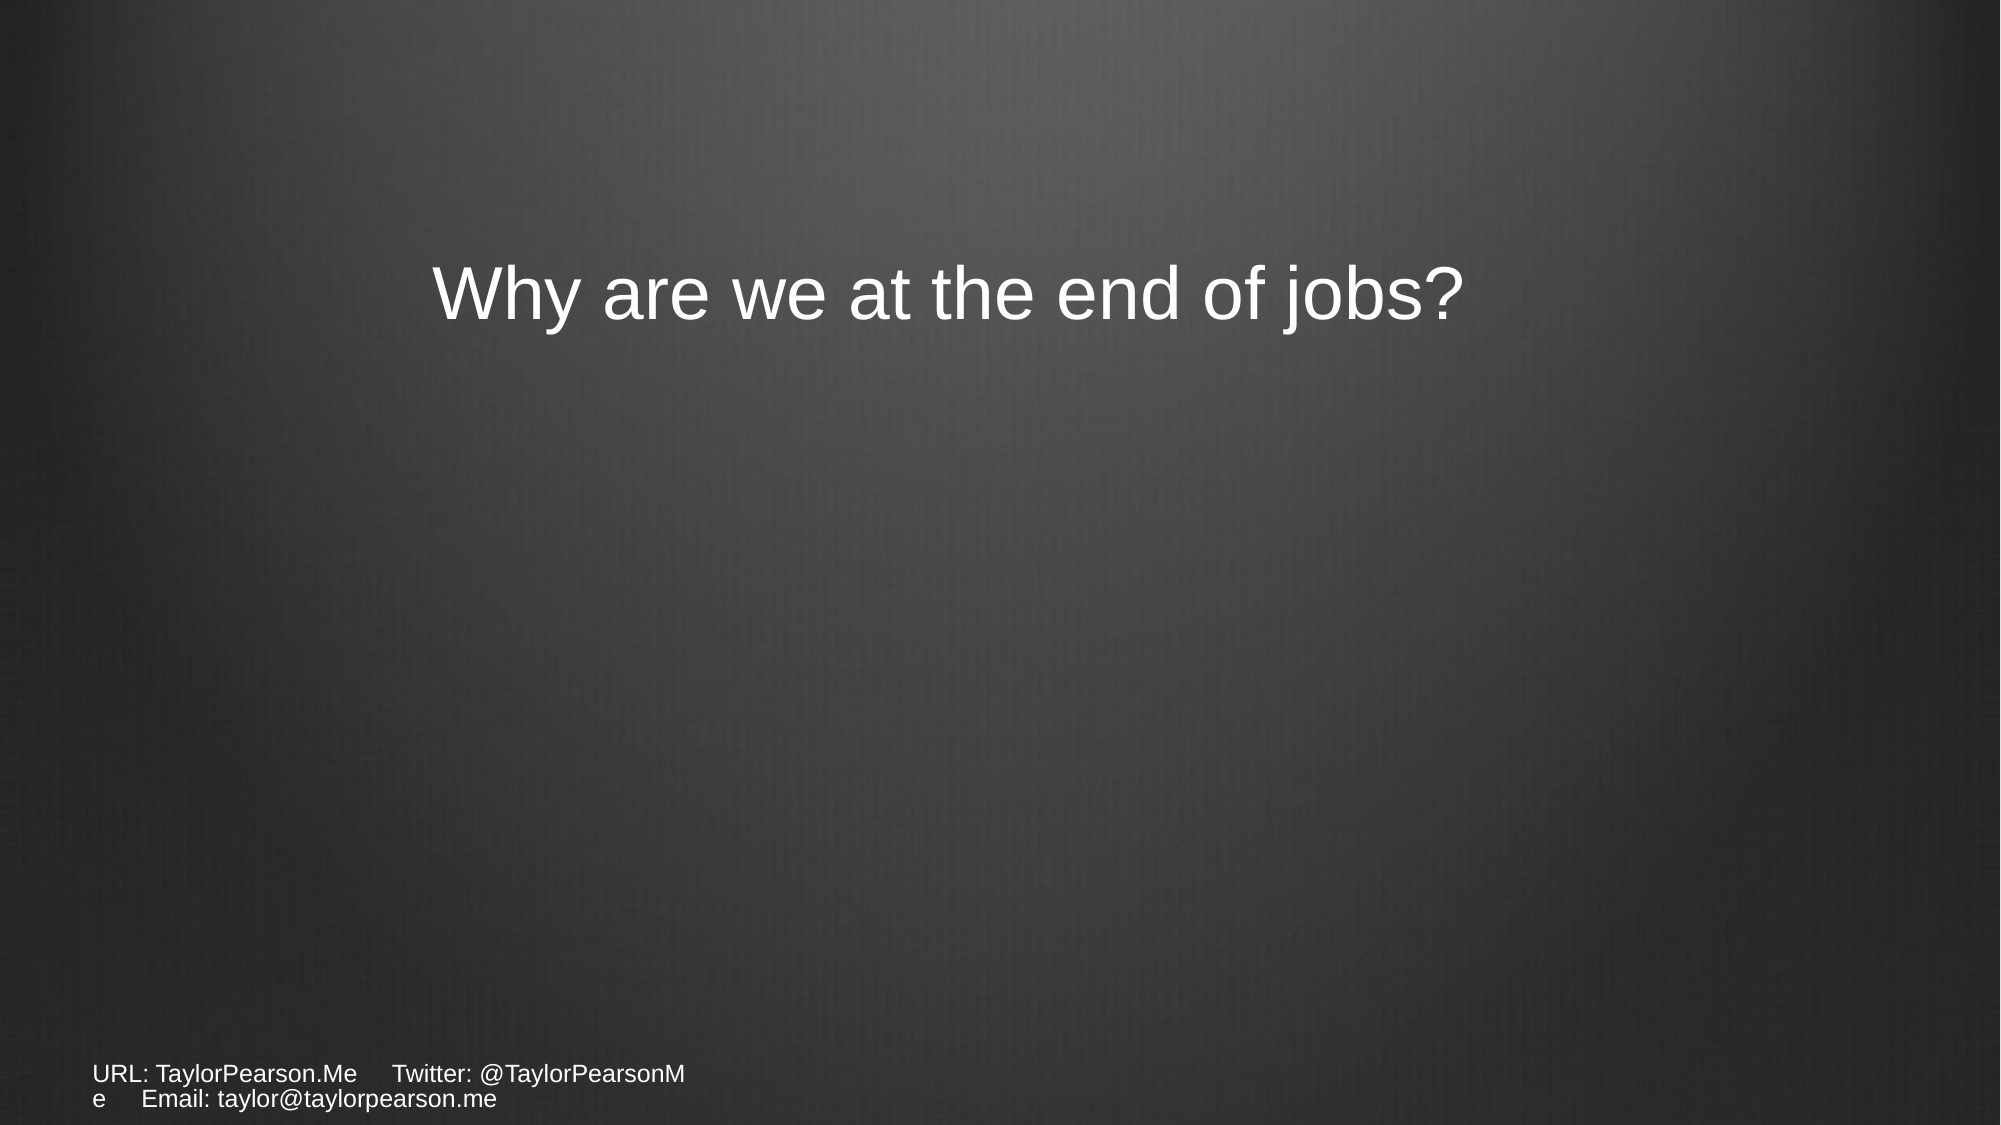

# Why are we at the end of jobs?
URL: TaylorPearson.Me     Twitter: @TaylorPearsonMe     Email: taylor@taylorpearson.me